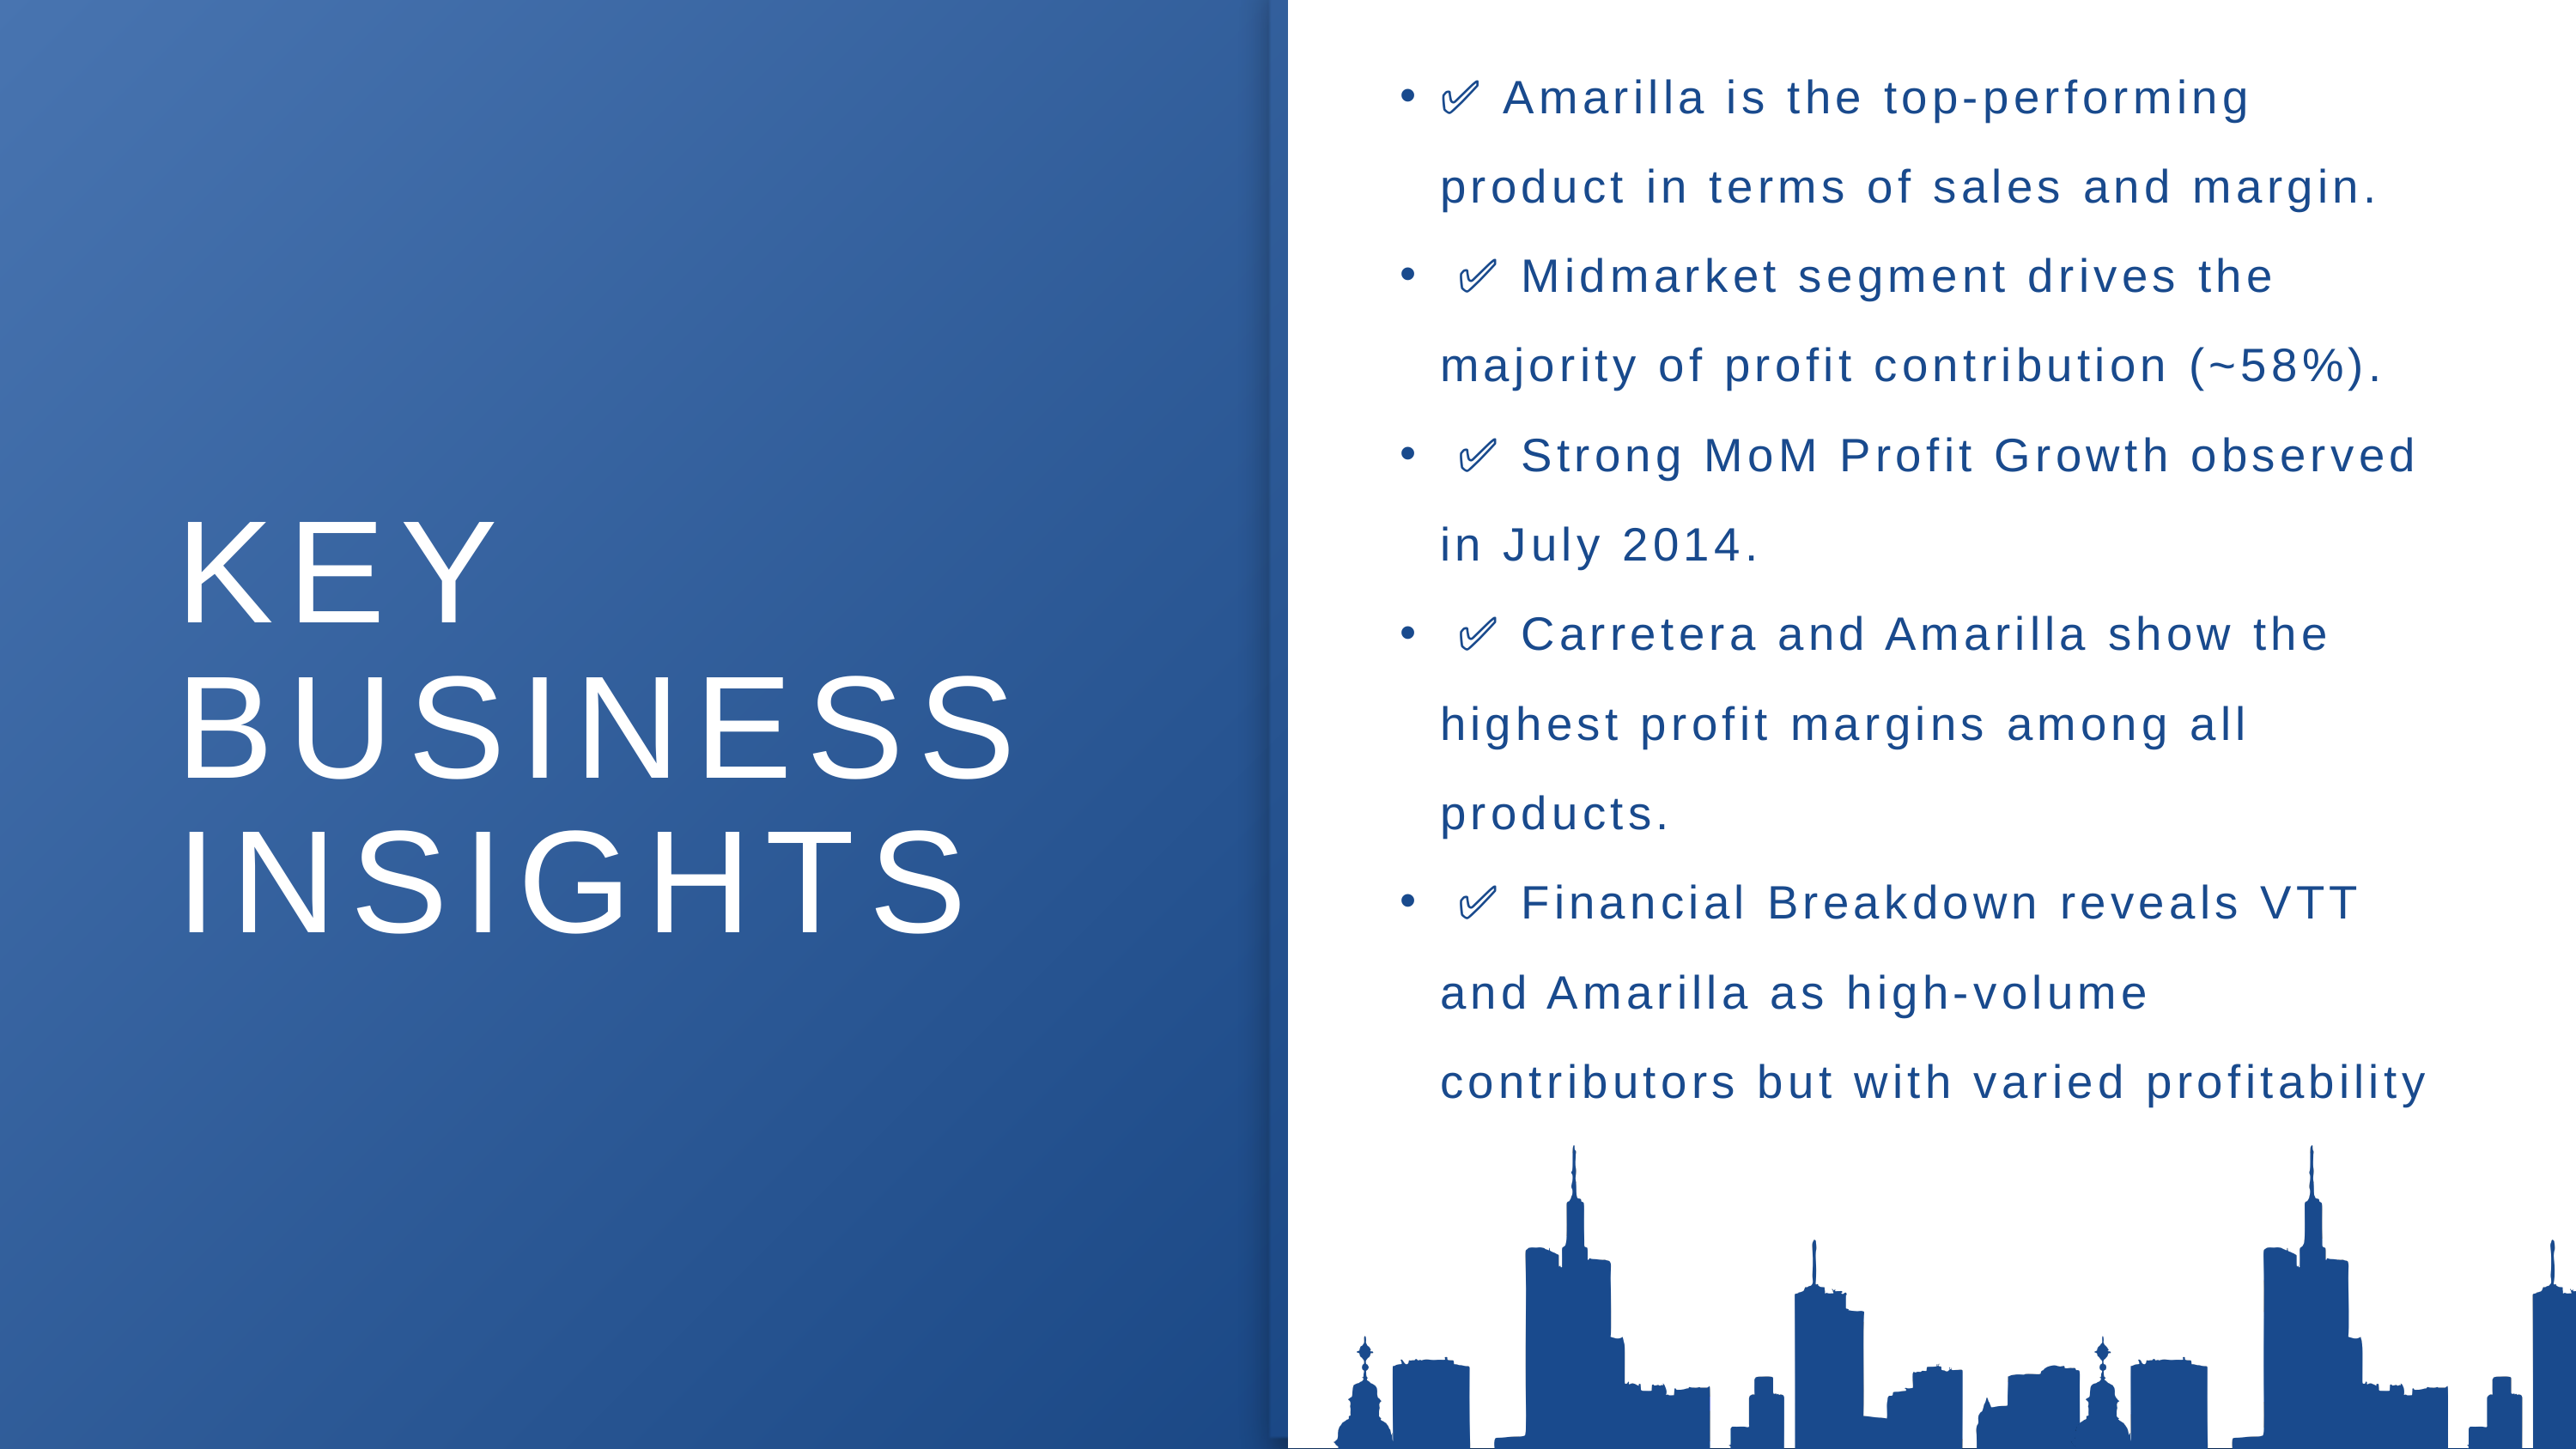

✅ Amarilla is the top-performing product in terms of sales and margin.
 ✅ Midmarket segment drives the majority of profit contribution (~58%).
 ✅ Strong MoM Profit Growth observed in July 2014.
 ✅ Carretera and Amarilla show the highest profit margins among all products.
 ✅ Financial Breakdown reveals VTT and Amarilla as high-volume contributors but with varied profitability
KEY BUSINESS INSIGHTS